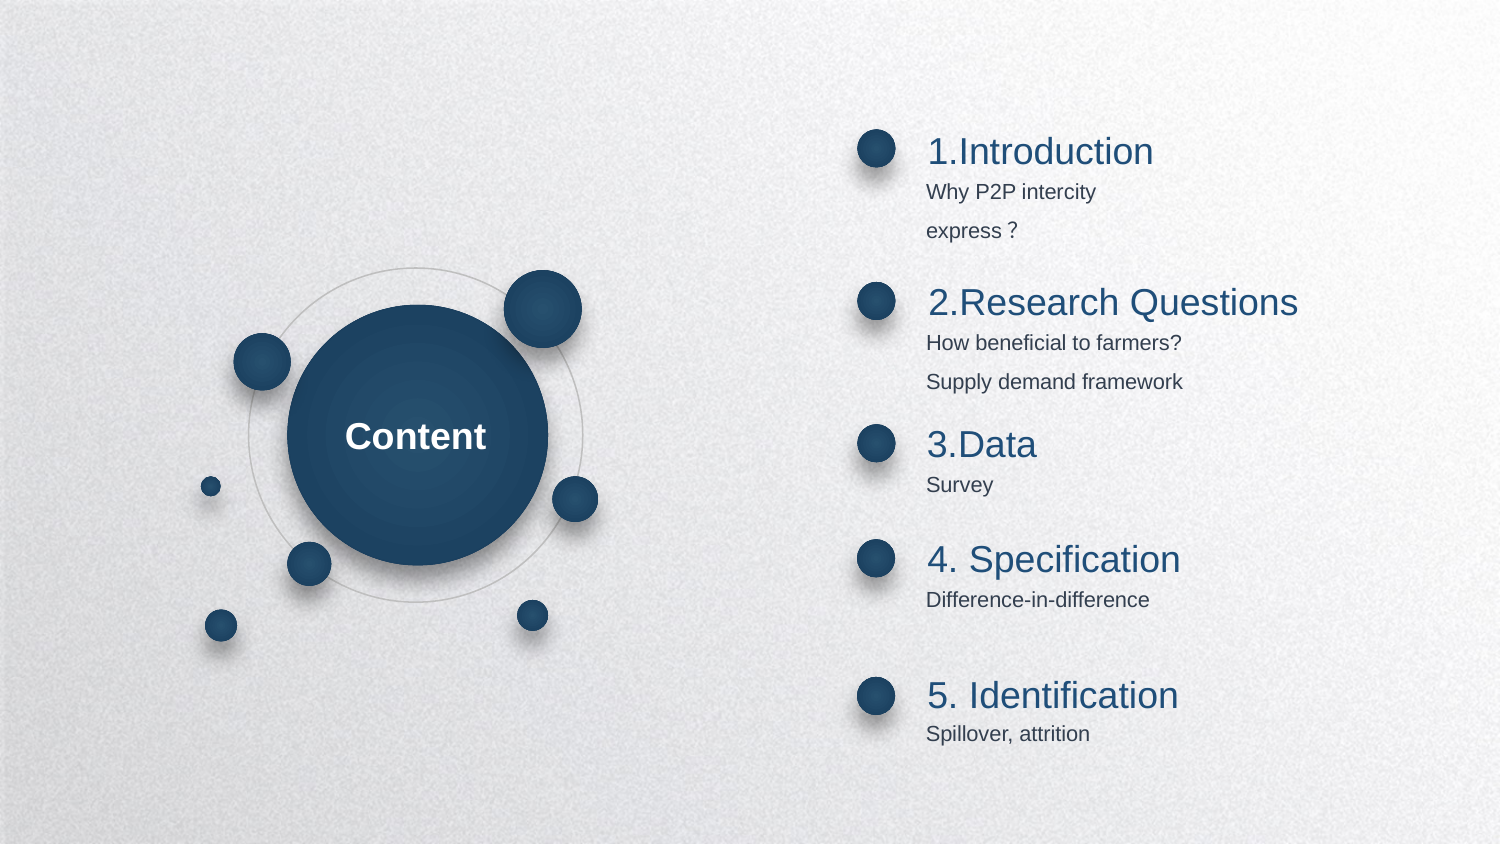

1.Introduction

Why P2P intercity express？

2.Research Questions

Content
How beneficial to farmers?
Supply demand framework

3.Data

Survey

4. Specification

Difference-in-difference

5. Identification

Spillover, attrition